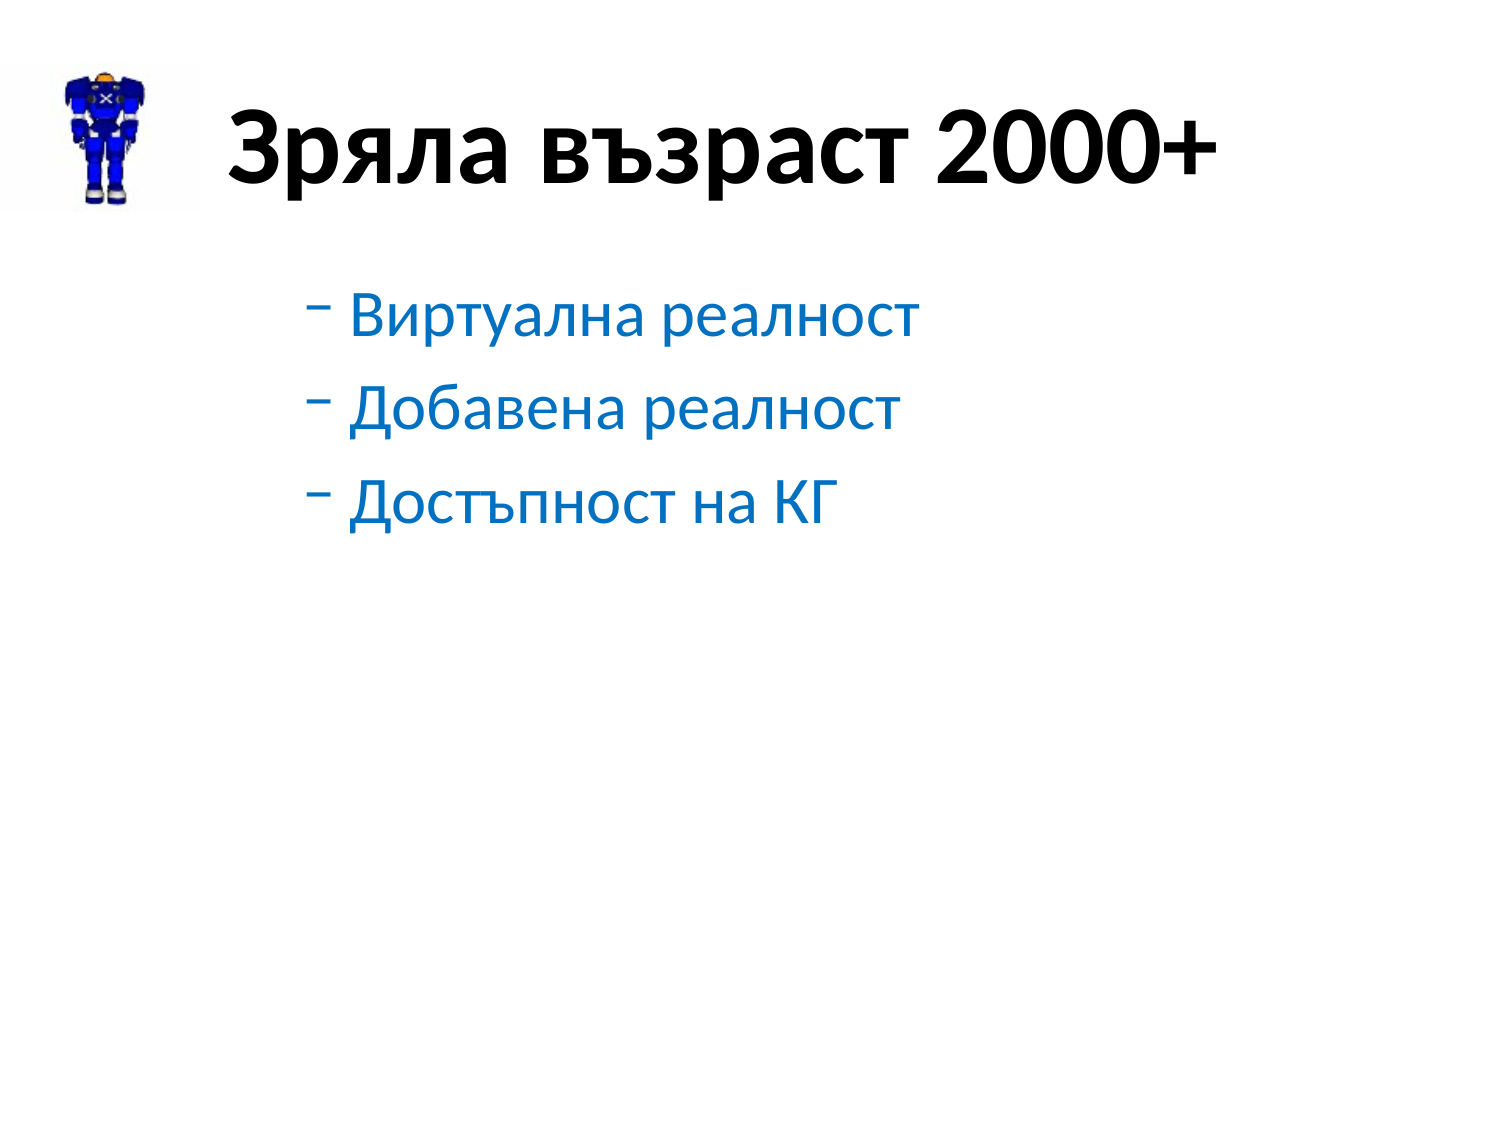

# Зряла възраст 2000+
Виртуална реалност
Добавена реалност
Достъпност на КГ